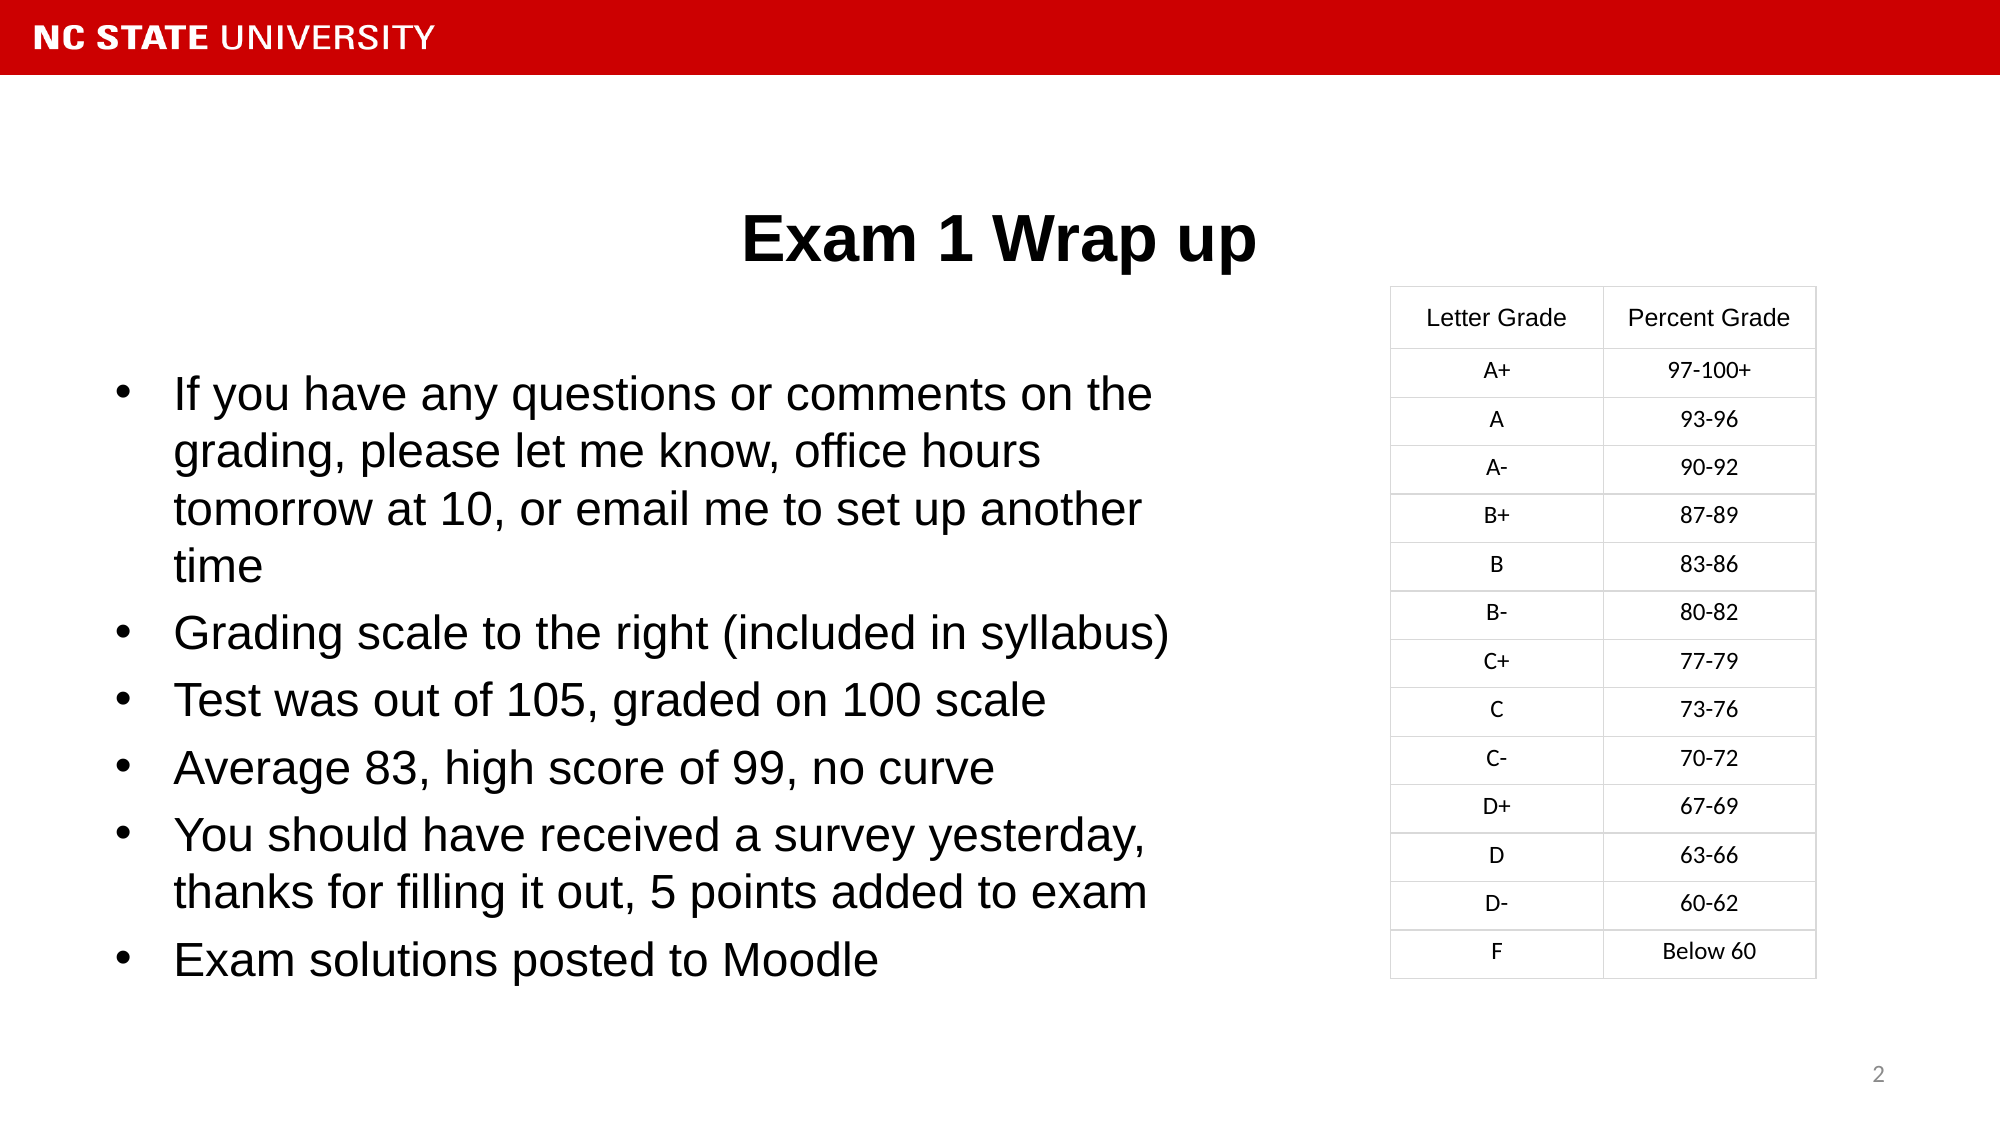

# Exam 1 Wrap up
| Letter Grade | Percent Grade |
| --- | --- |
| A+ | 97-100+ |
| A | 93-96 |
| A- | 90-92 |
| B+ | 87-89 |
| B | 83-86 |
| B- | 80-82 |
| C+ | 77-79 |
| C | 73-76 |
| C- | 70-72 |
| D+ | 67-69 |
| D | 63-66 |
| D- | 60-62 |
| F | Below 60 |
If you have any questions or comments on the grading, please let me know, office hours tomorrow at 10, or email me to set up another time
Grading scale to the right (included in syllabus)
Test was out of 105, graded on 100 scale
Average 83, high score of 99, no curve
You should have received a survey yesterday, thanks for filling it out, 5 points added to exam
Exam solutions posted to Moodle
2